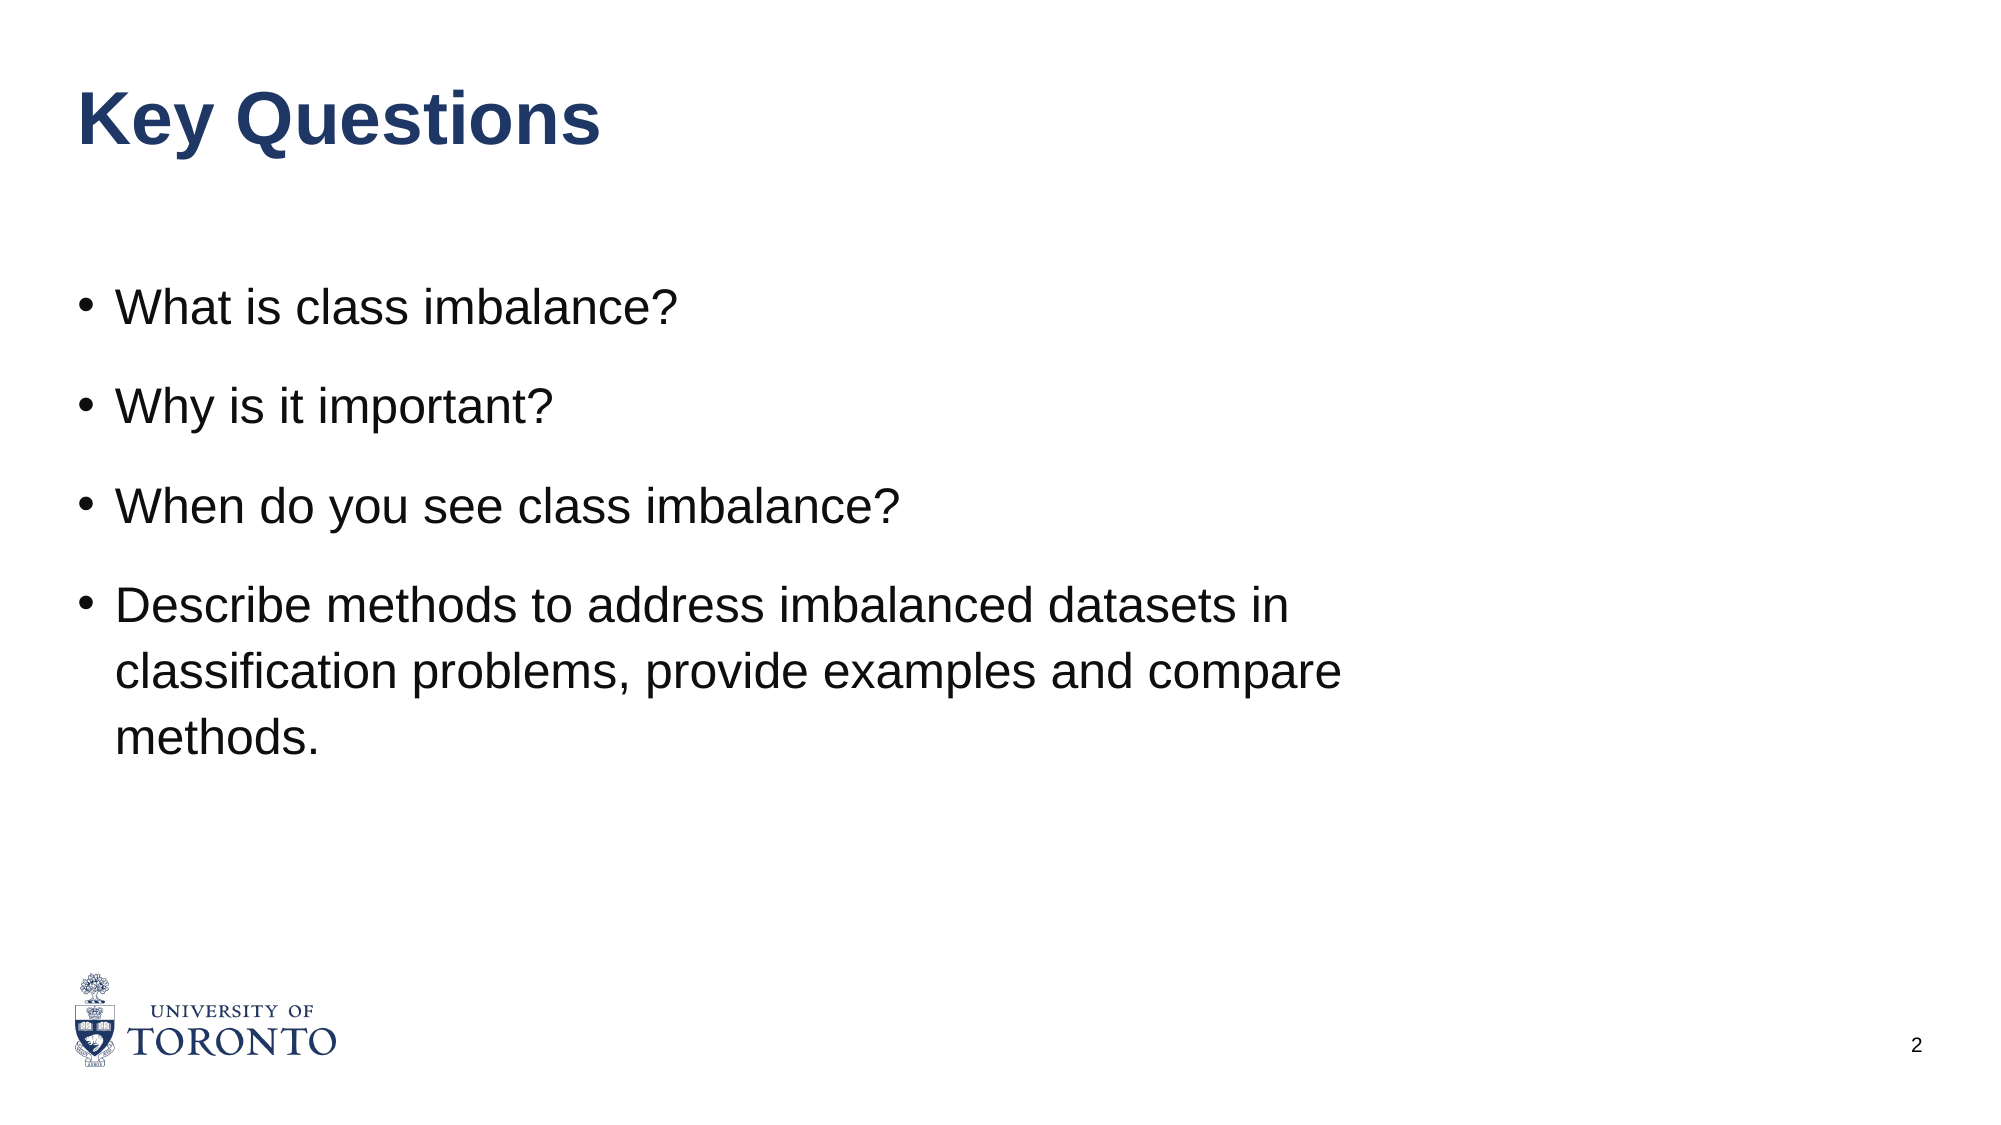

# Key Questions
What is class imbalance?
Why is it important?
When do you see class imbalance?
Describe methods to address imbalanced datasets in classification problems, provide examples and compare methods.

2